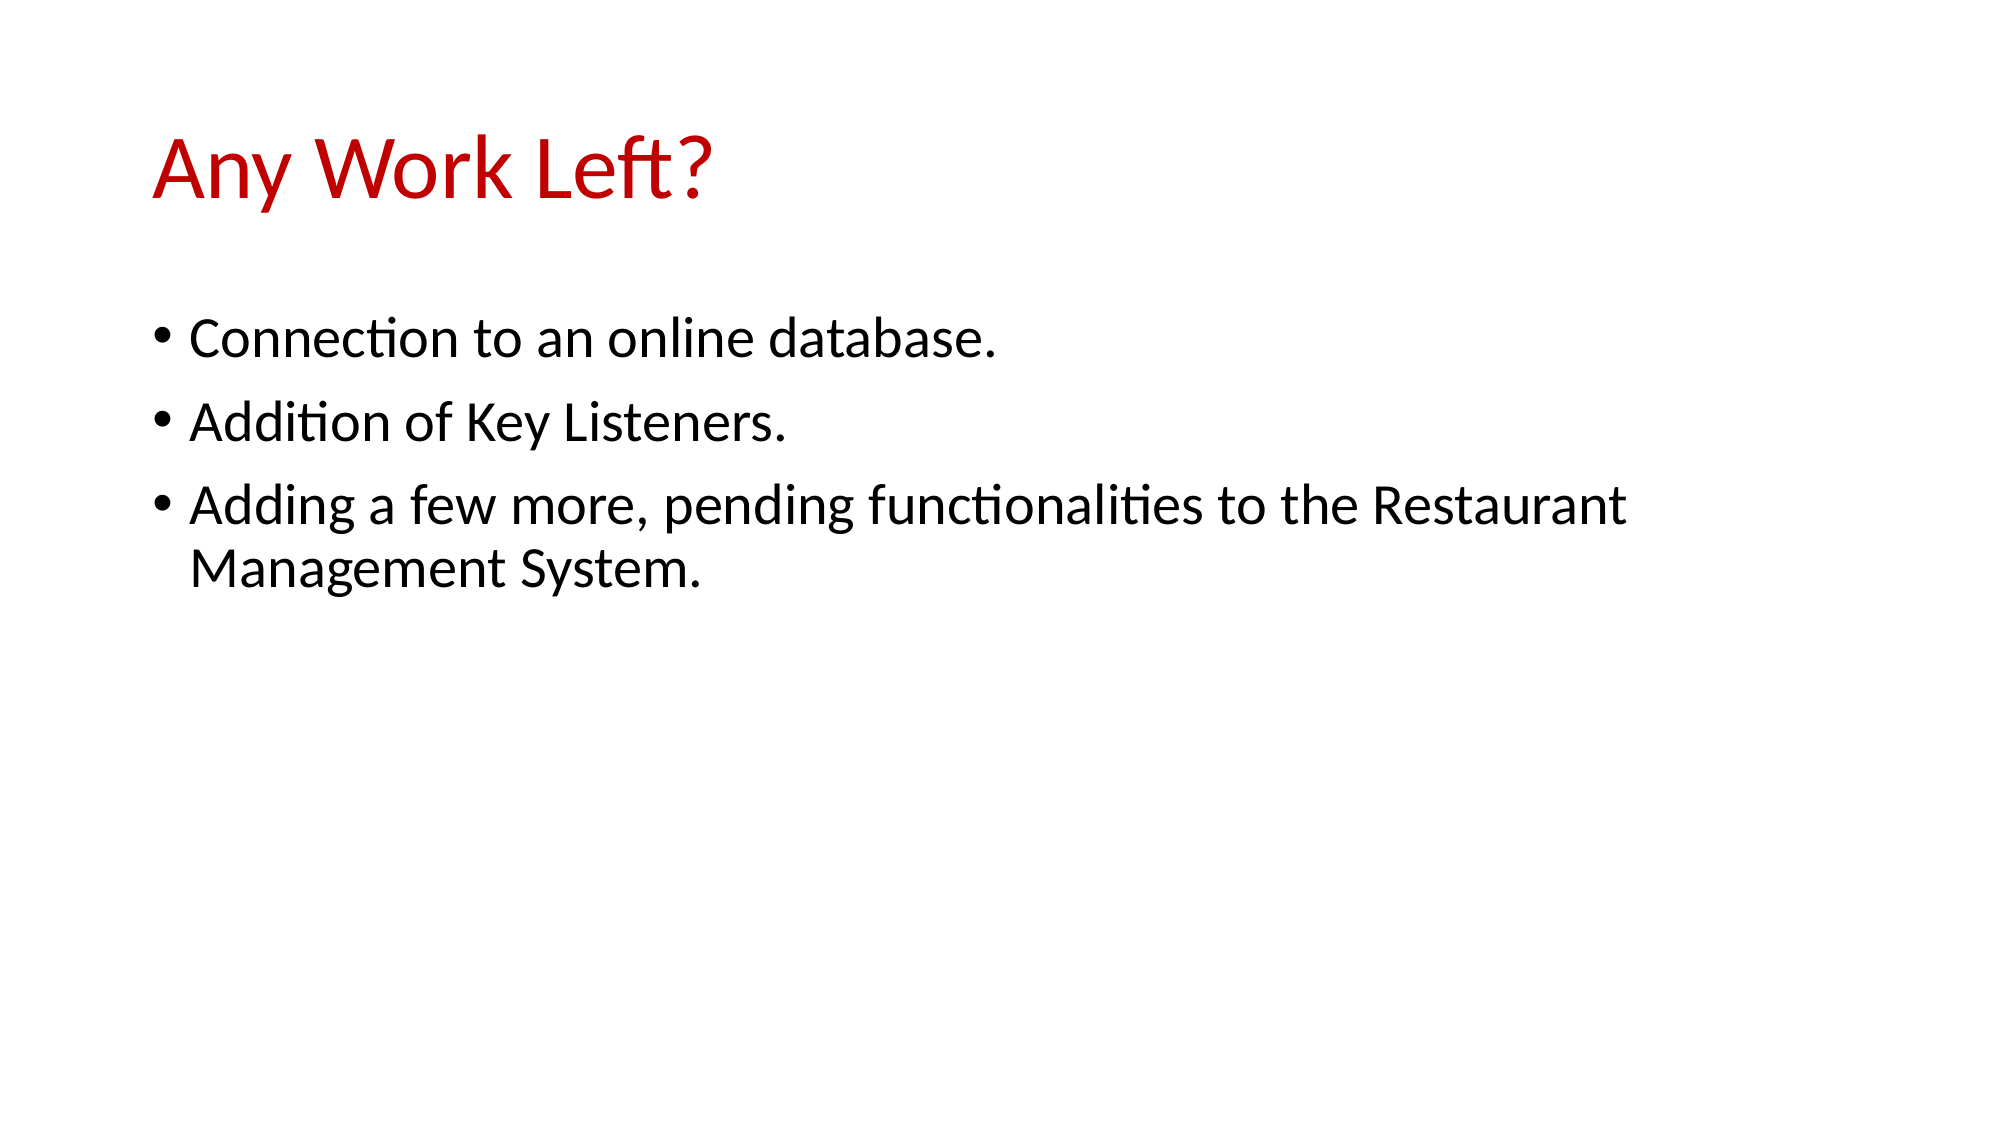

# Any Work Left?
Connection to an online database.
Addition of Key Listeners.
Adding a few more, pending functionalities to the Restaurant Management System.